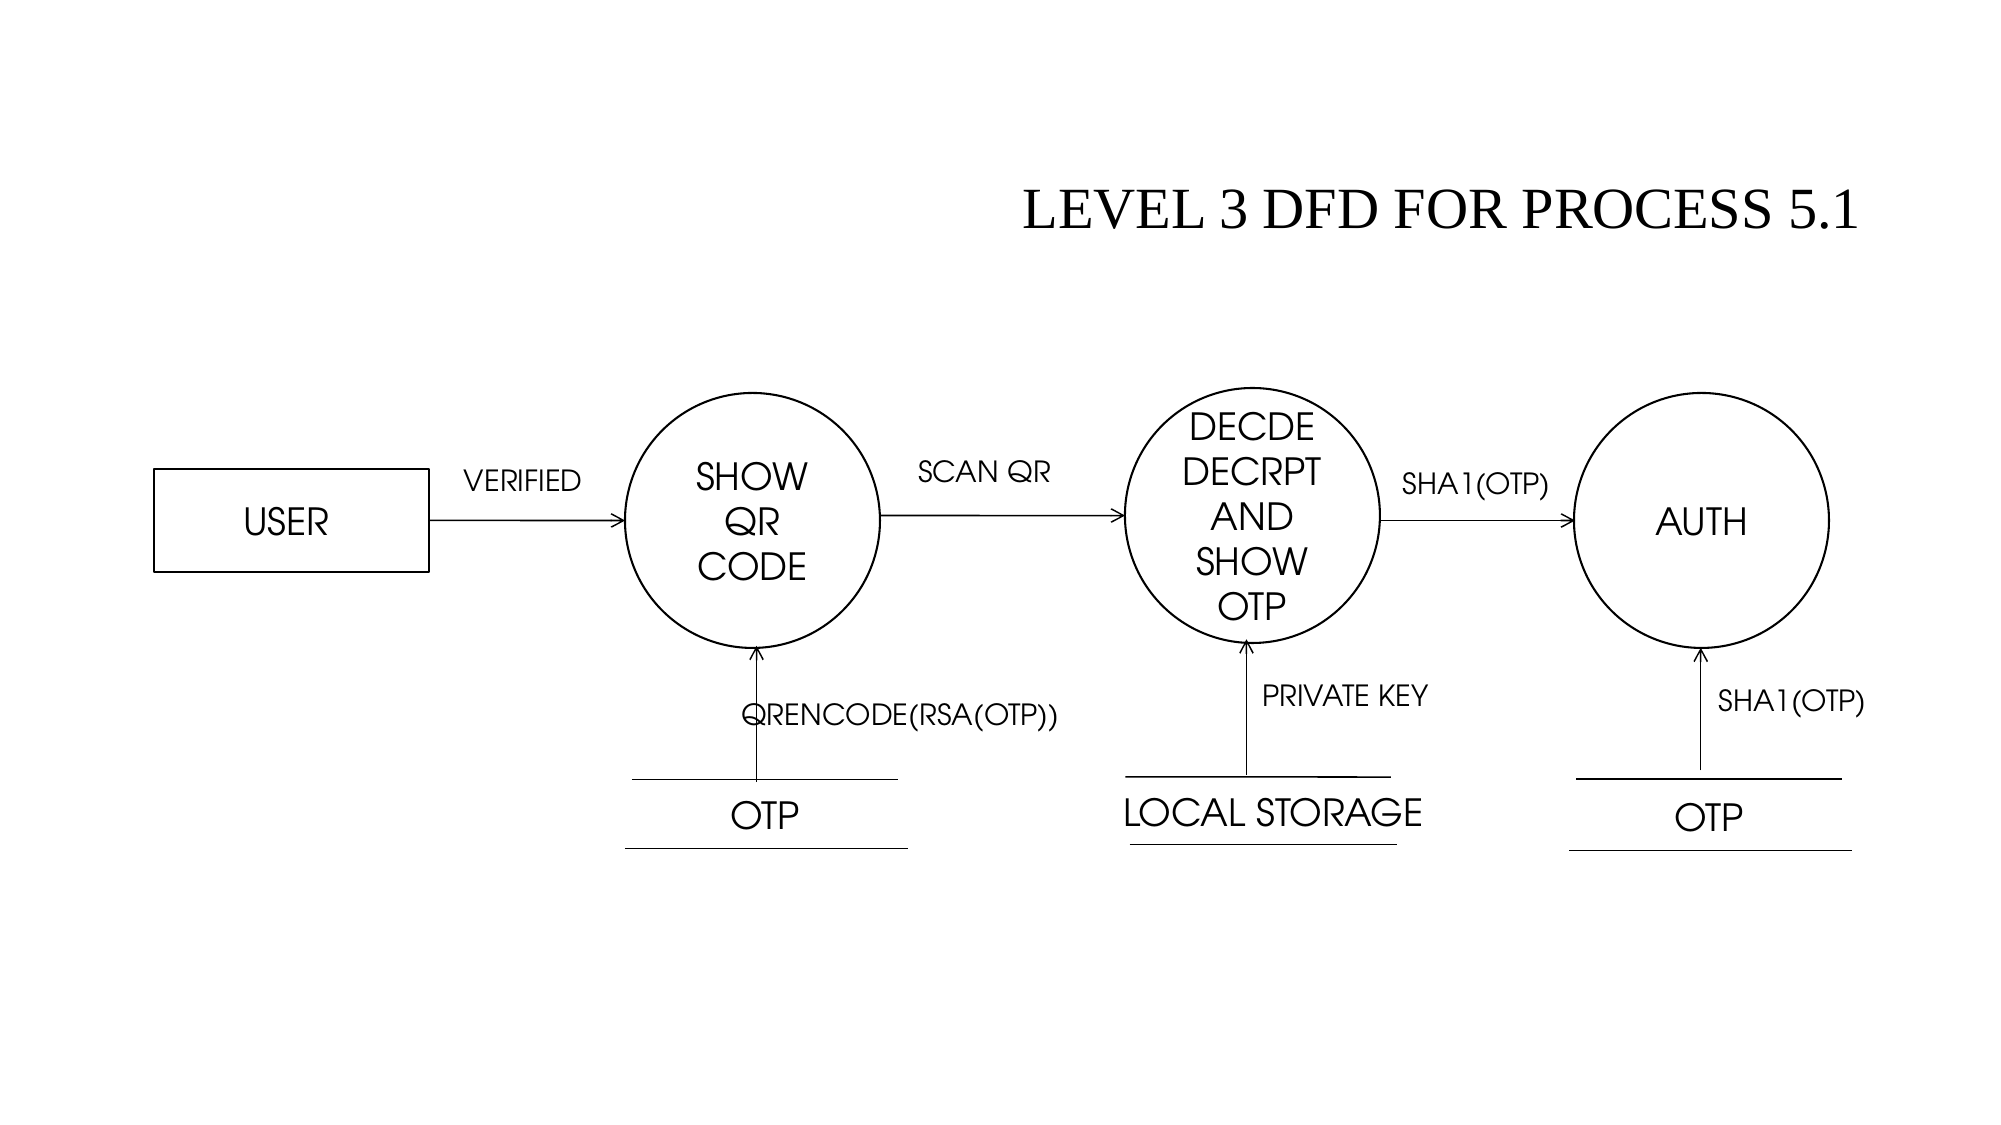

26
LEVEL 3 DFD FOR PROCESS 5.1
DECDE
DECRPT AND SHOW OTP
AUTH
SHOW QR CODE
SCAN QR
VERIFIED
SHA1(OTP)
USER
PRIVATE KEY
SHA1(OTP)
QRENCODE(RSA(OTP))
LOCAL STORAGE
OTP
OTP